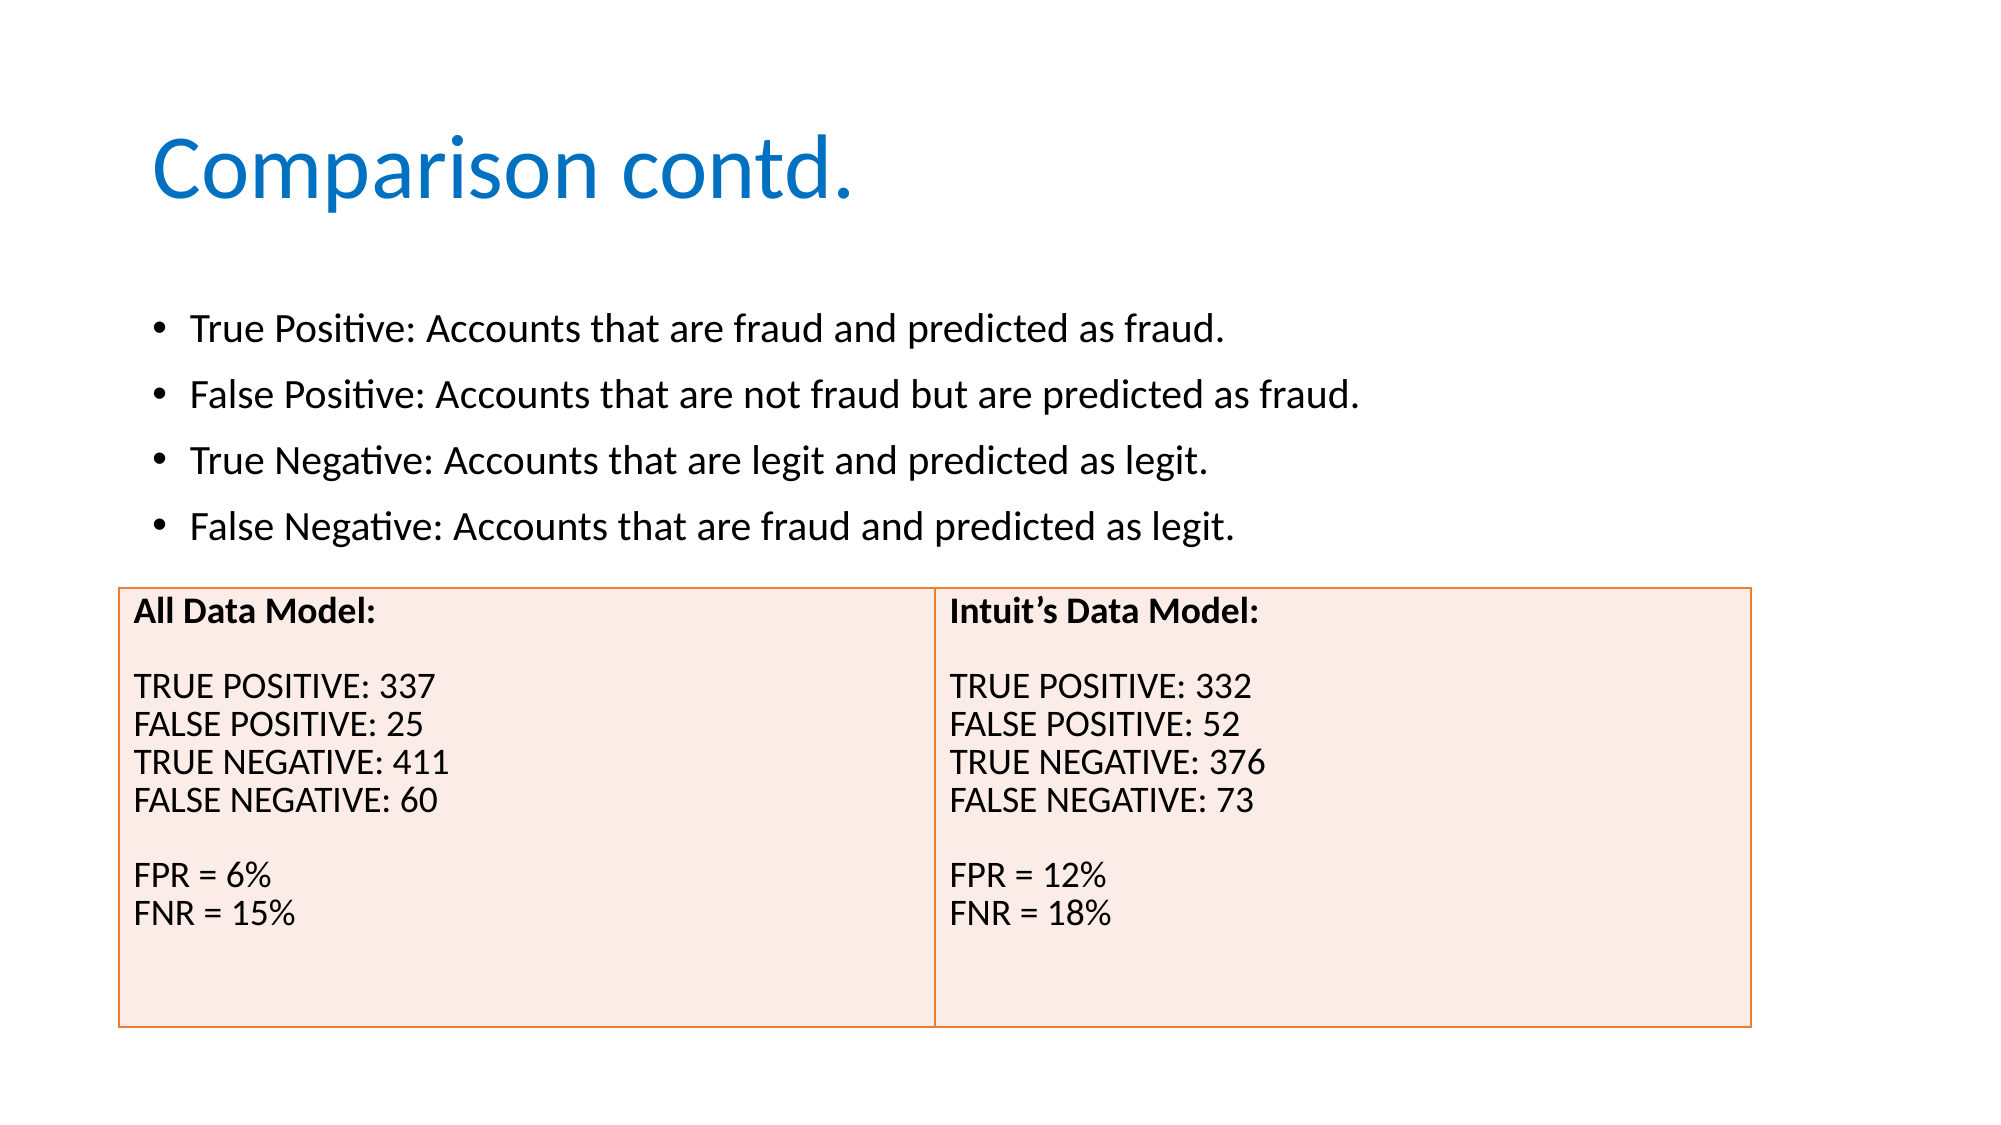

# Comparison contd.
True Positive: Accounts that are fraud and predicted as fraud.
False Positive: Accounts that are not fraud but are predicted as fraud.
True Negative: Accounts that are legit and predicted as legit.
False Negative: Accounts that are fraud and predicted as legit.

| All Data Model: TRUE POSITIVE: 337 FALSE POSITIVE: 25 TRUE NEGATIVE: 411 FALSE NEGATIVE: 60 FPR = 6% FNR = 15% | Intuit’s Data Model: TRUE POSITIVE: 332 FALSE POSITIVE: 52 TRUE NEGATIVE: 376 FALSE NEGATIVE: 73 FPR = 12% FNR = 18% |
| --- | --- |